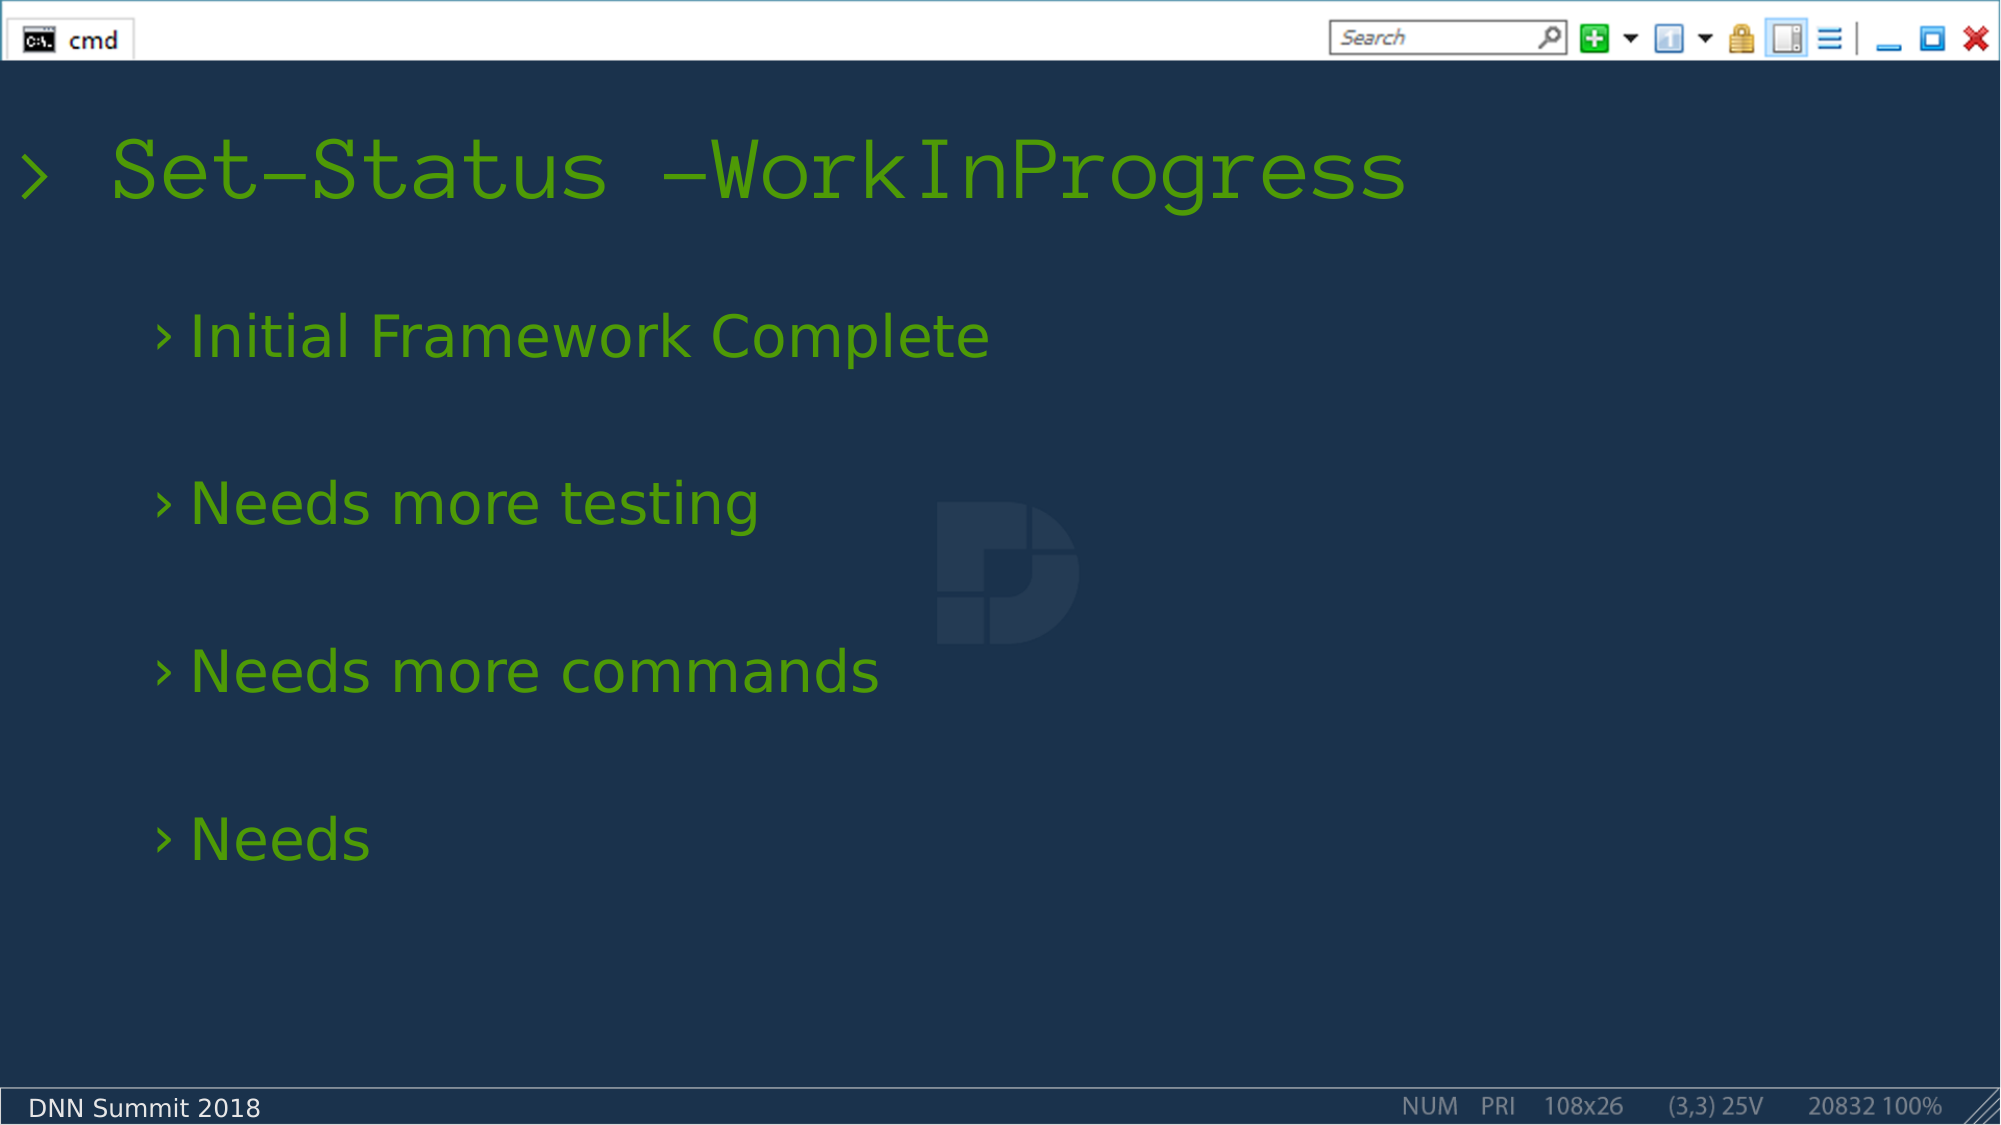

# > Set-Status -WorkInProgress
Initial Framework Complete

Needs more testing

Needs more commands

Needs